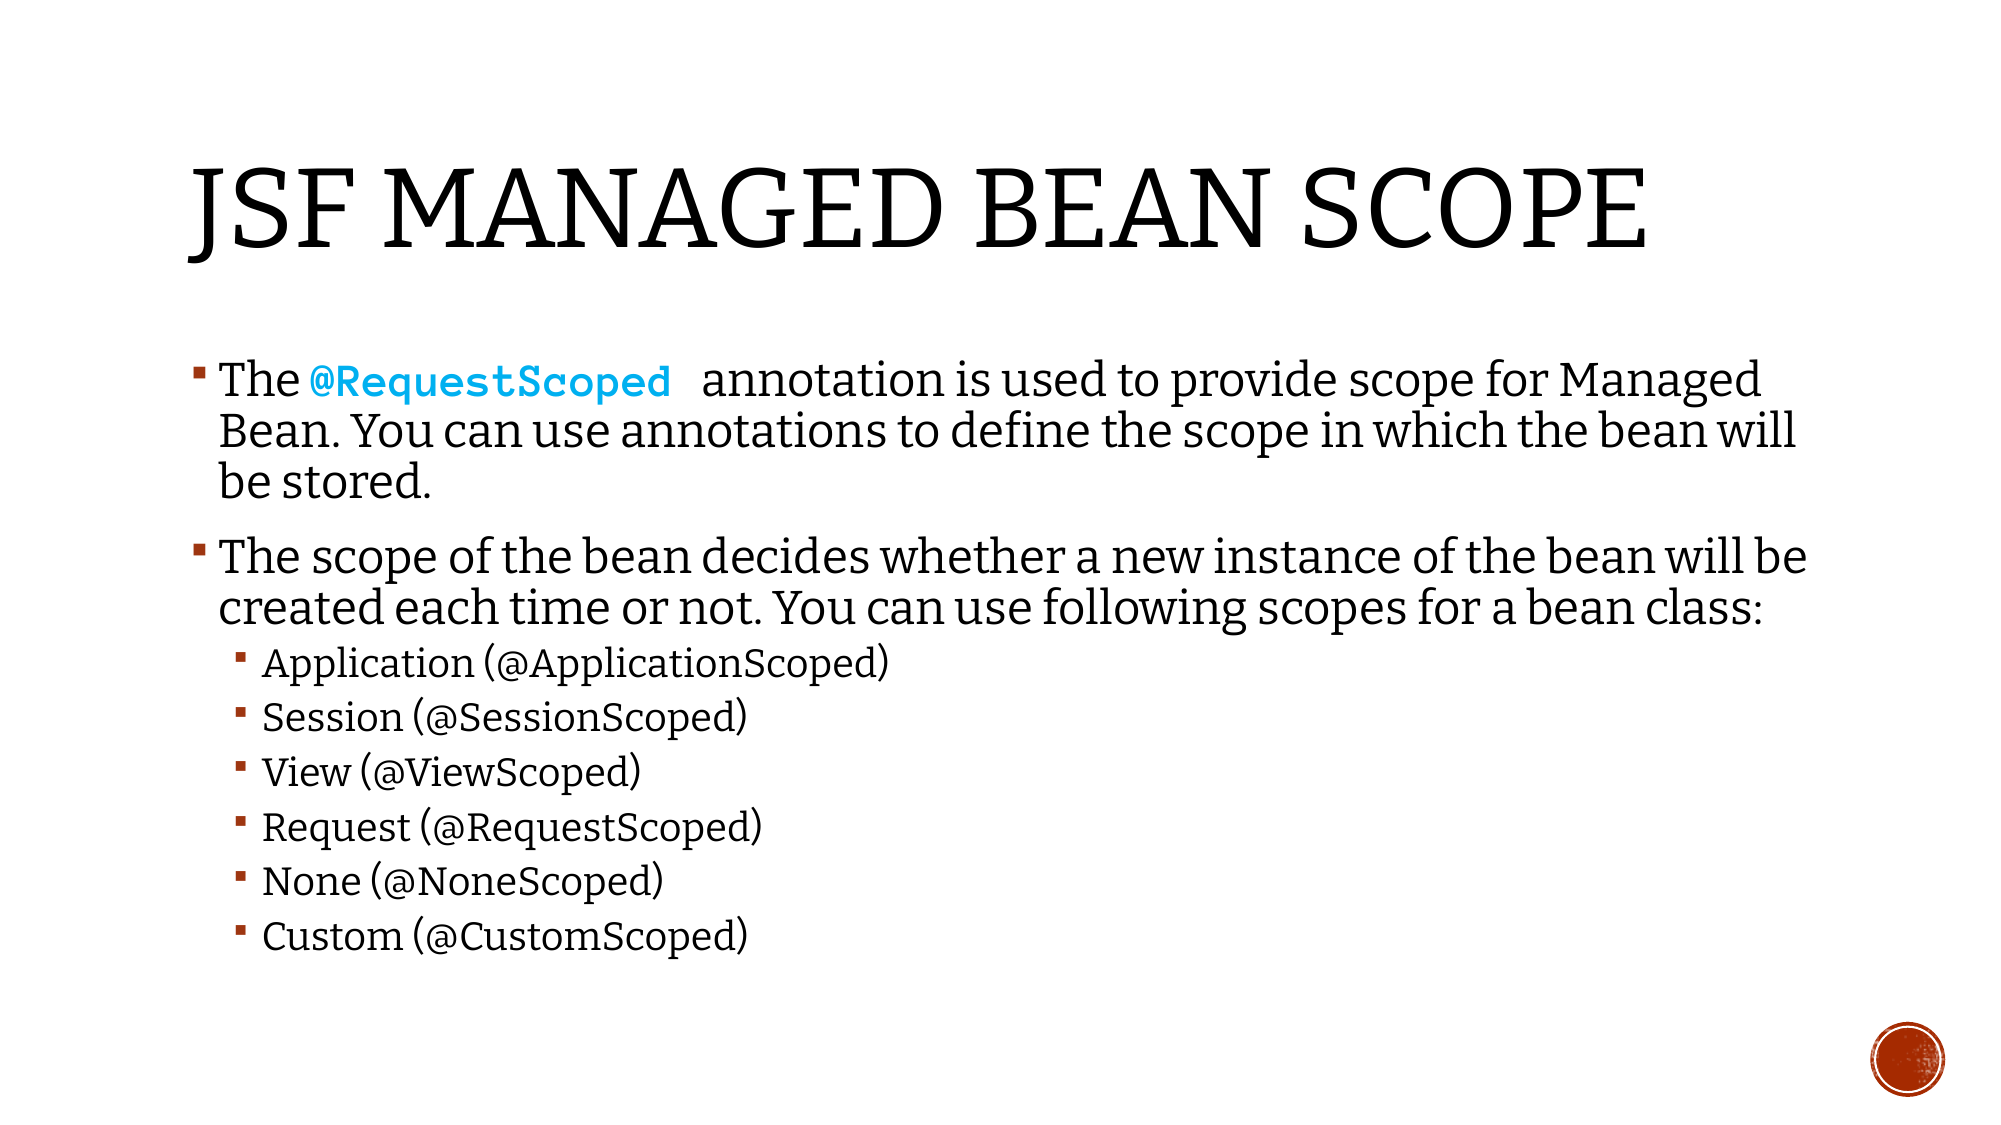

# JSF managed bean scope
The @RequestScoped annotation is used to provide scope for Managed Bean. You can use annotations to define the scope in which the bean will be stored.
The scope of the bean decides whether a new instance of the bean will be created each time or not. You can use following scopes for a bean class:
Application (@ApplicationScoped)
Session (@SessionScoped)
View (@ViewScoped)
Request (@RequestScoped)
None (@NoneScoped)
Custom (@CustomScoped)